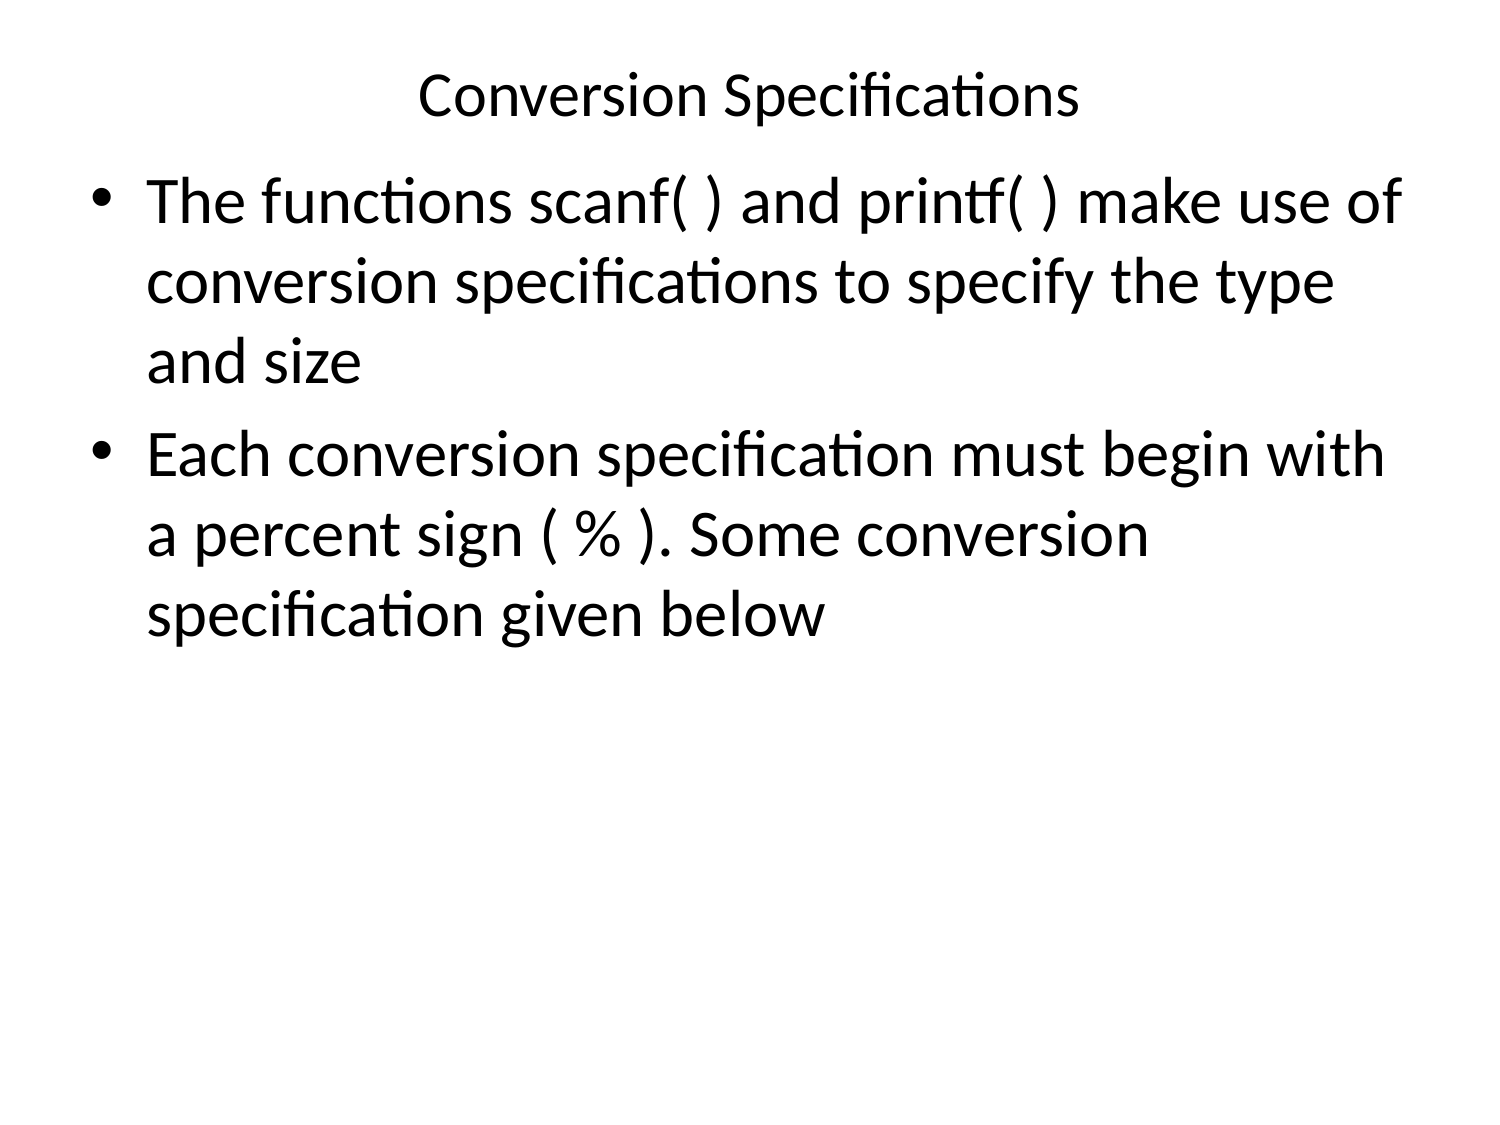

# Conversion Specifications
The functions scanf( ) and printf( ) make use of conversion specifications to specify the type and size
Each conversion specification must begin with  a percent sign ( % ). Some conversion specification given below